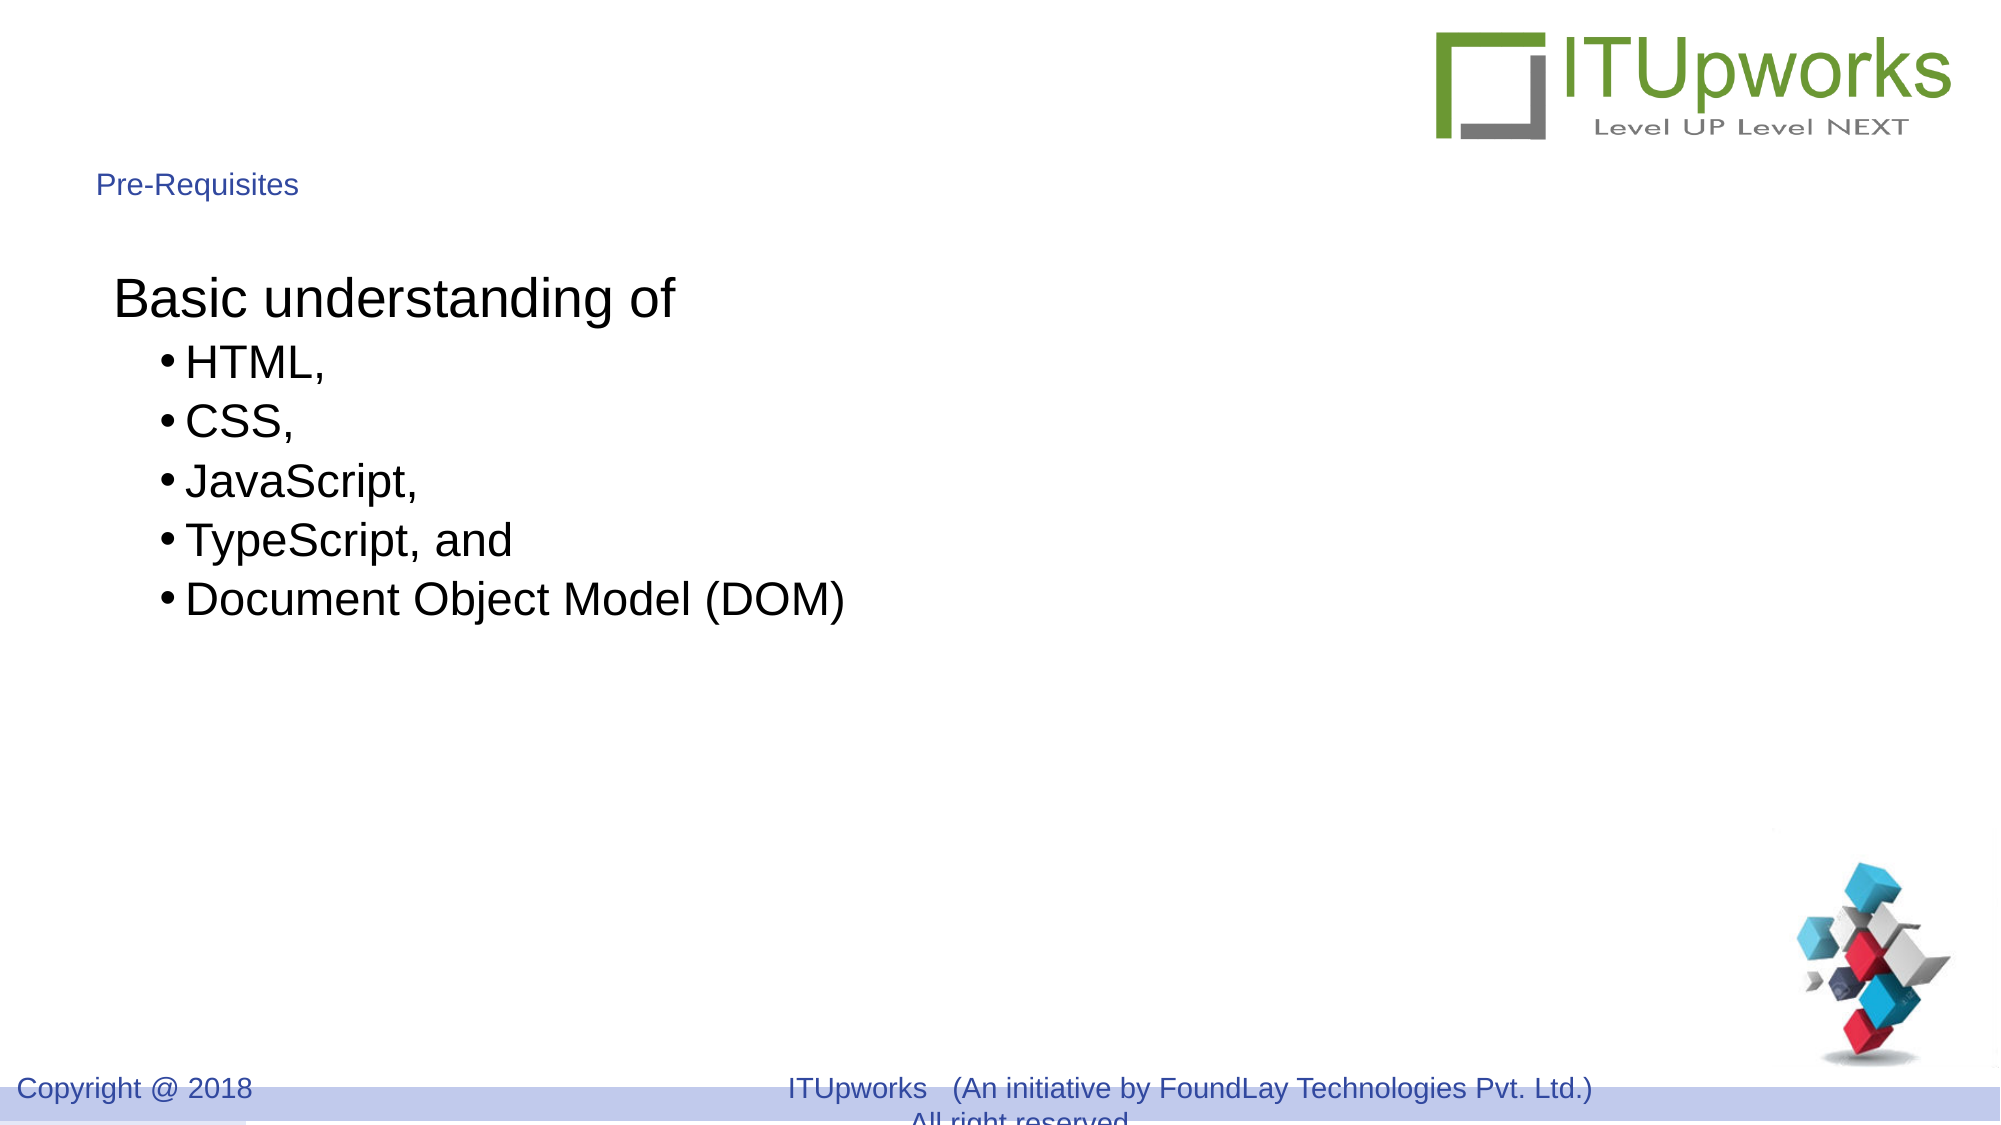

# Pre-Requisites
Basic understanding of
HTML,
CSS,
JavaScript,
TypeScript, and
Document Object Model (DOM)